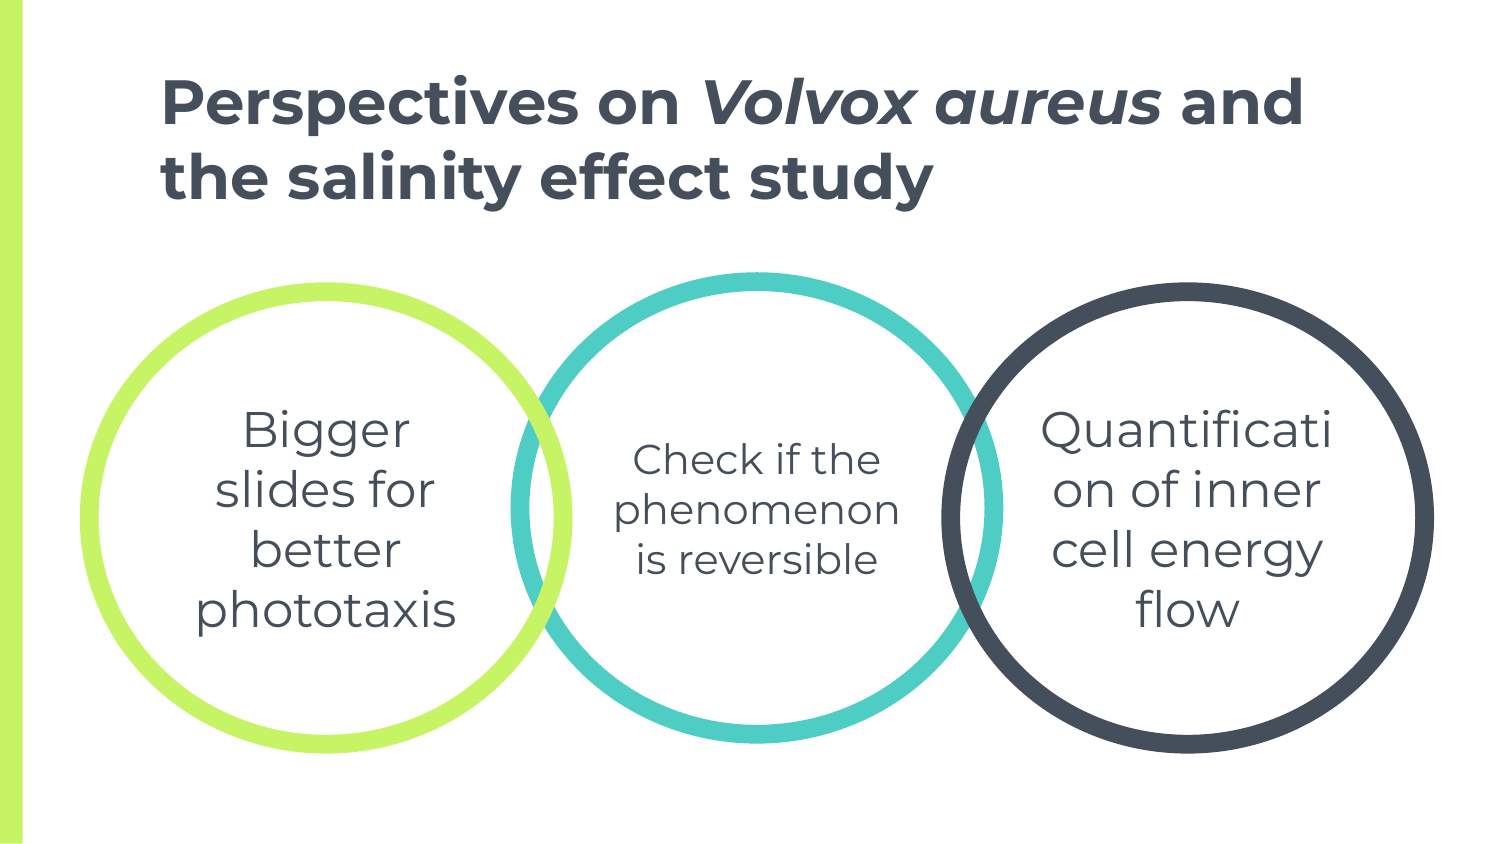

# Perspectives on Volvox aureus and the salinity effect study

Check if the phenomenon is reversible
Bigger slides for better phototaxis
Quantification of inner cell energy flow